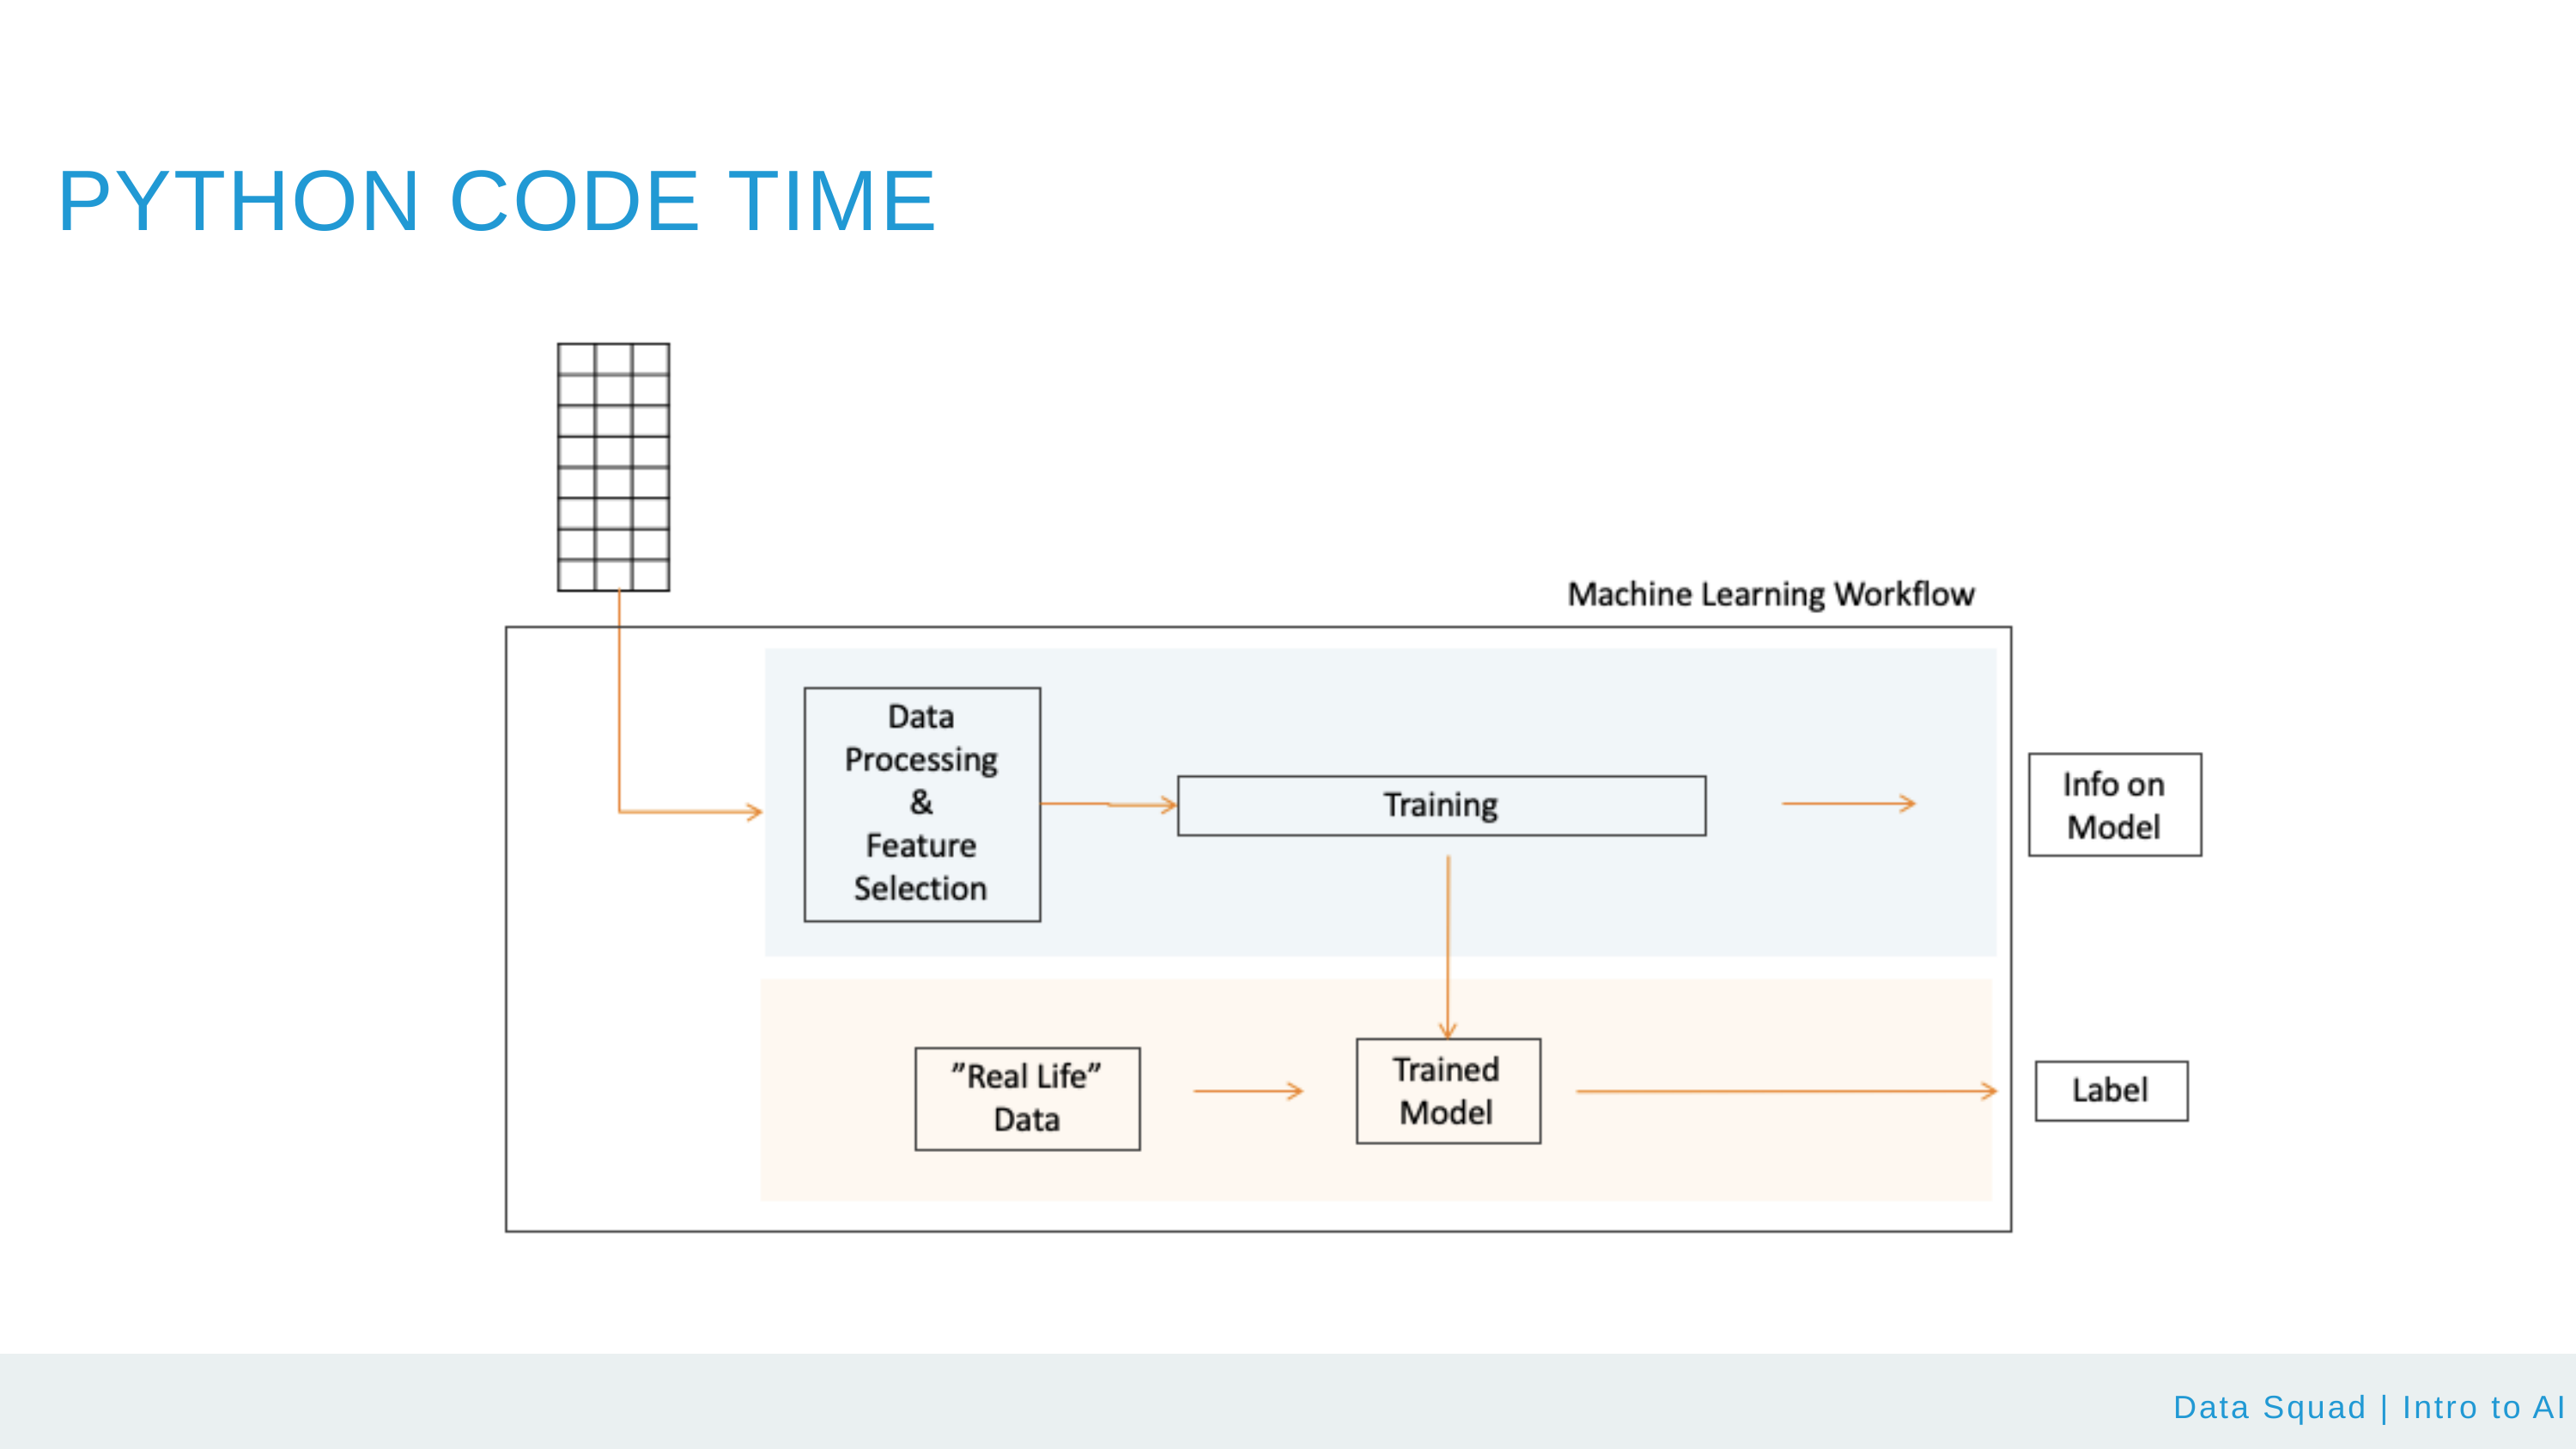

PYTHON CODE TIME

Data Squad | Intro to AI